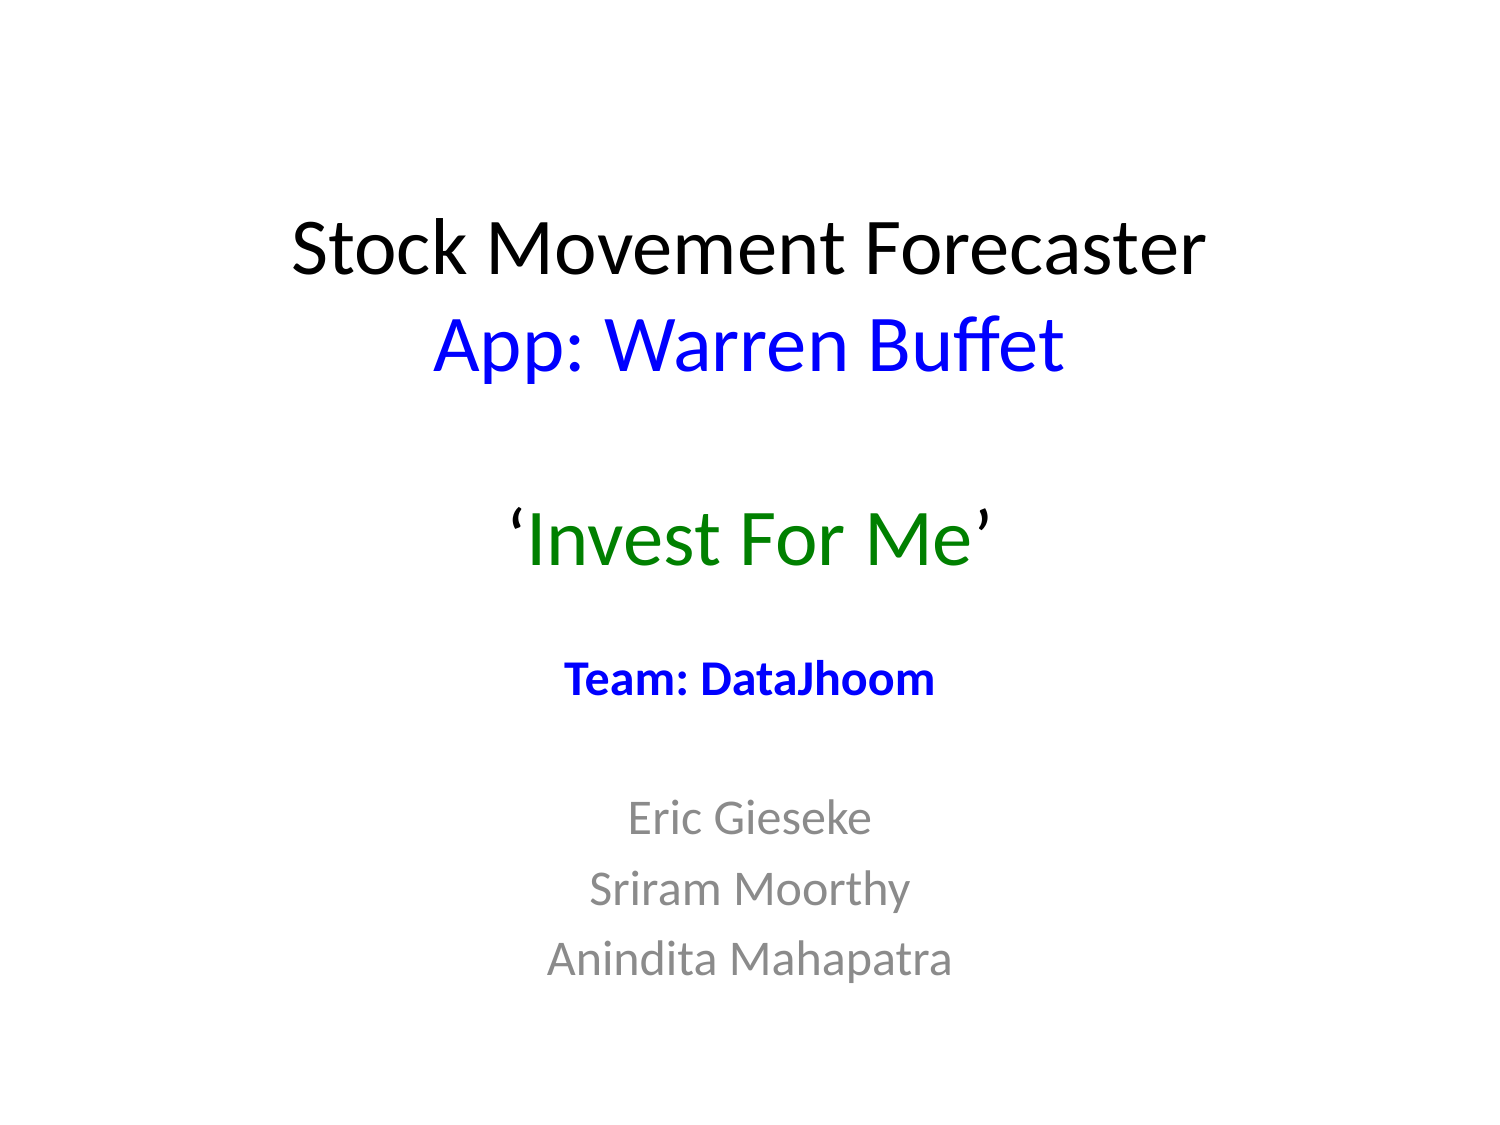

# Stock Movement Forecaster App: Warren Buffet ‘Invest For Me’
Team: DataJhoom

Eric Gieseke
Sriram Moorthy
Anindita Mahapatra